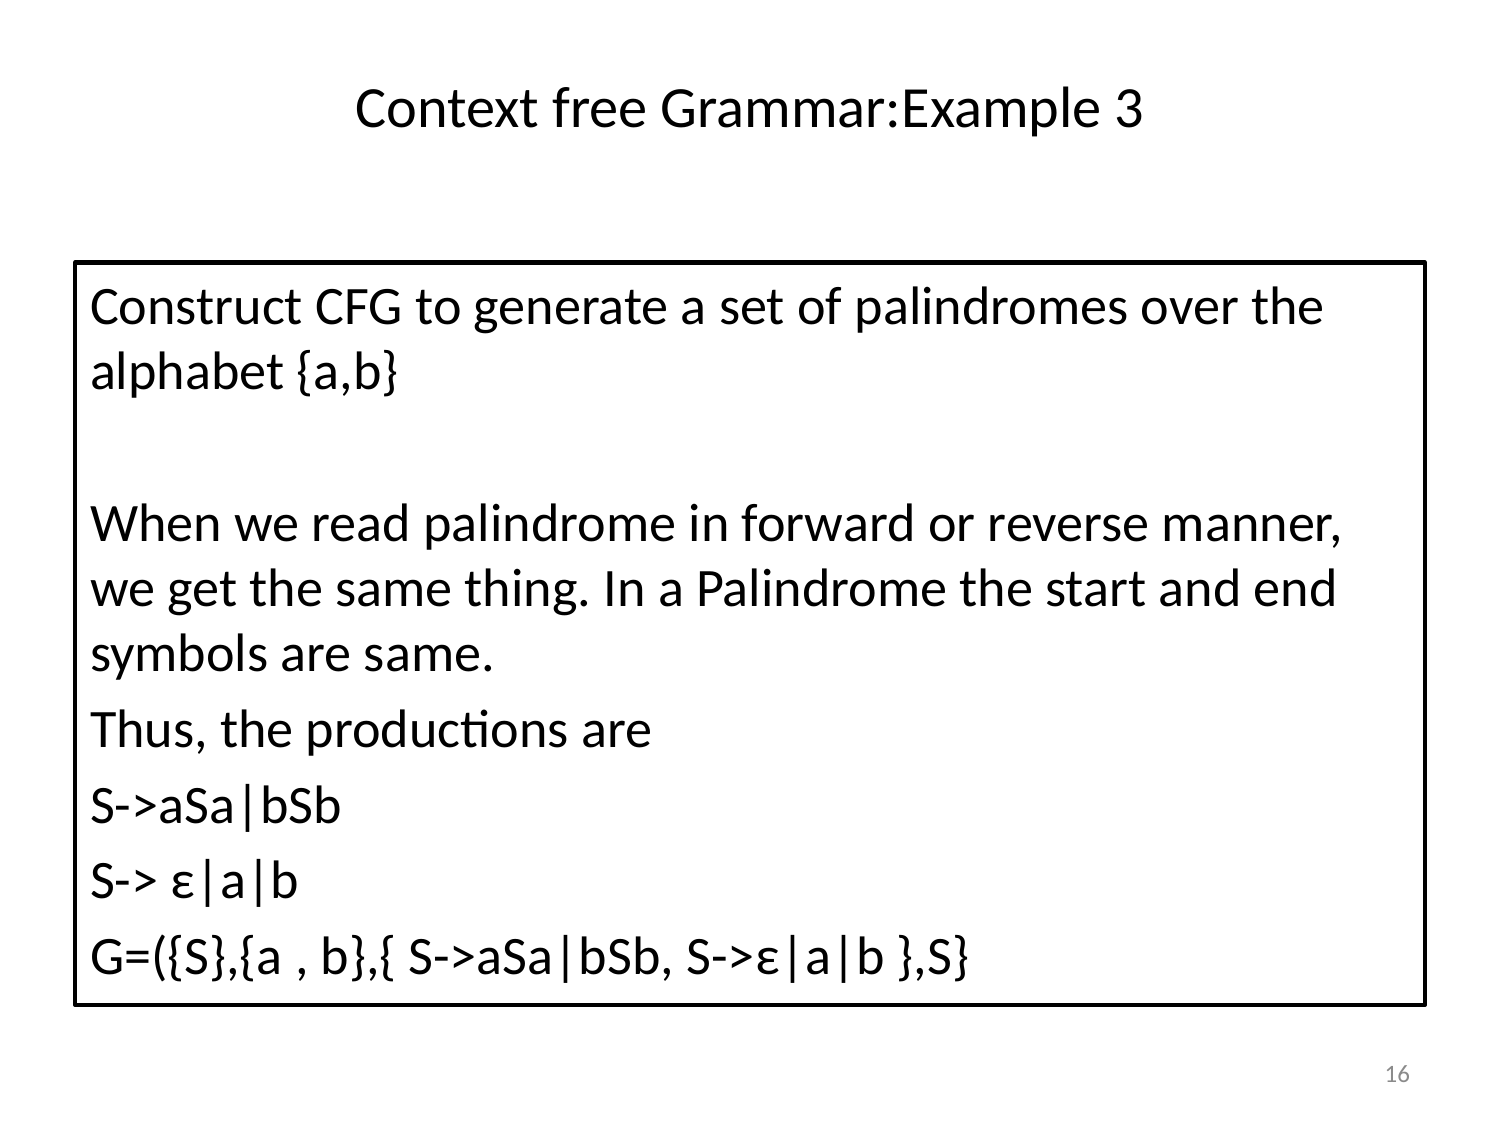

# Context free Grammar:Example 3
Construct CFG to generate a set of palindromes over the alphabet {a,b}

When we read palindrome in forward or reverse manner, we get the same thing. In a Palindrome the start and end symbols are same.
Thus, the productions are
S->aSa|bSb
S-> ε|a|b
G=({S},{a , b},{ S->aSa|bSb, S->ε|a|b },S}

16